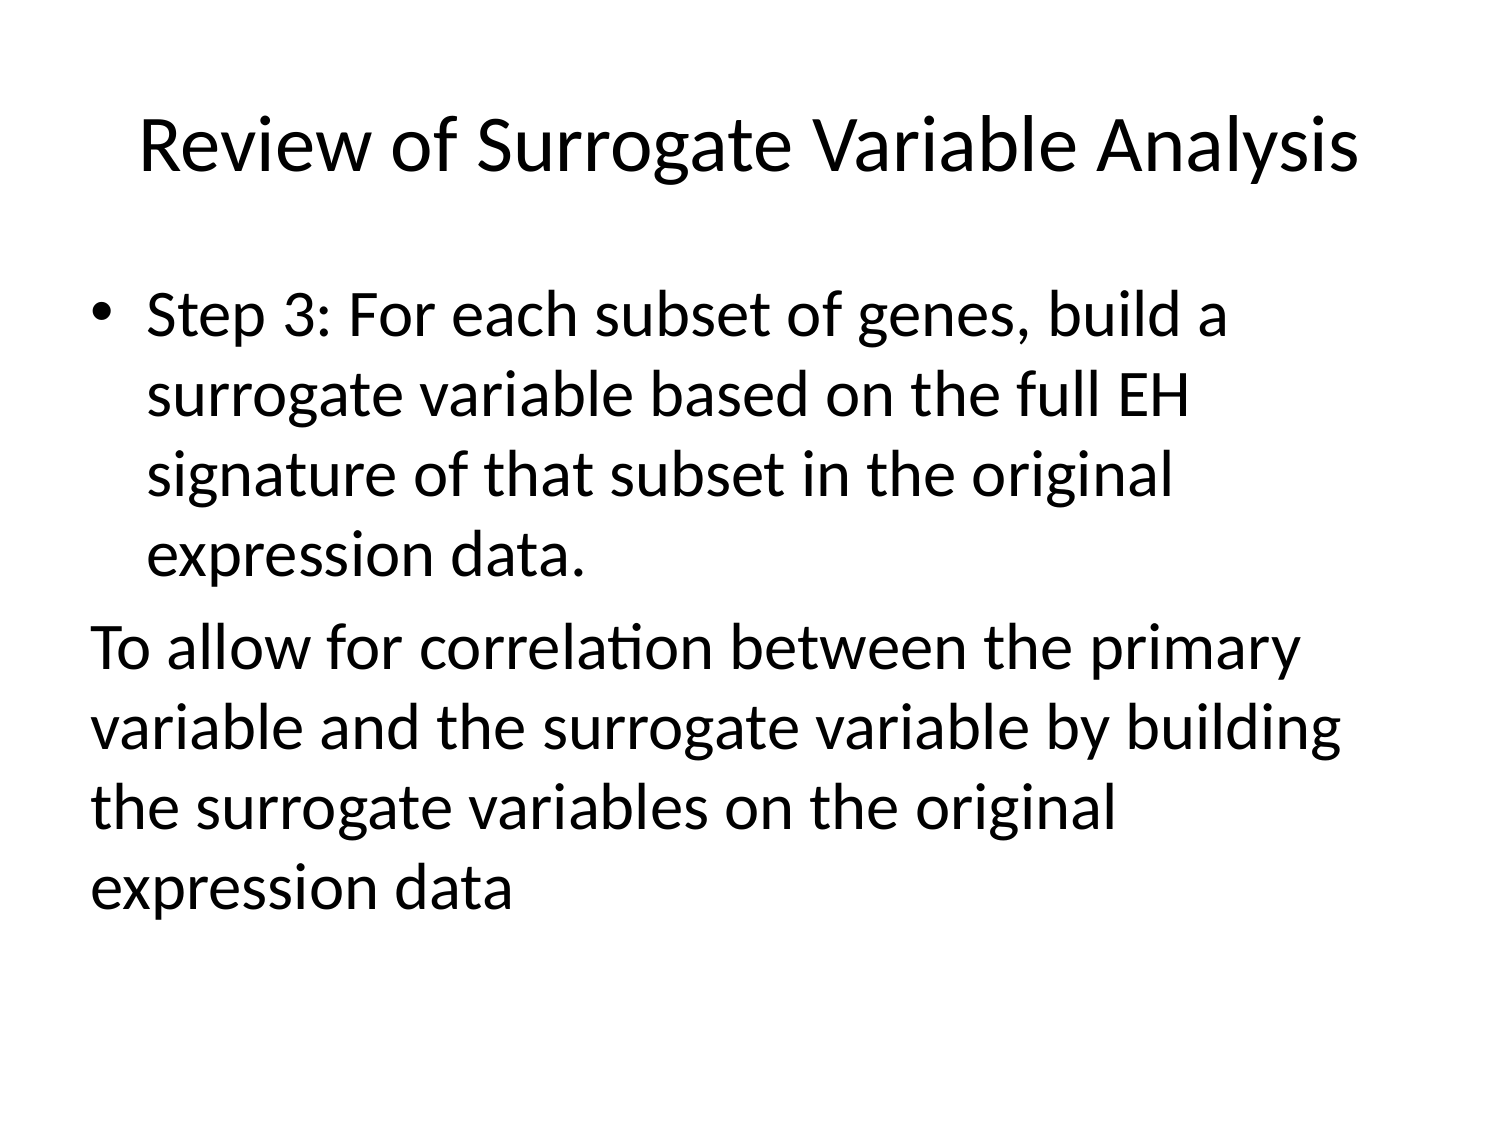

# Review of Surrogate Variable Analysis
Step 3: For each subset of genes, build a surrogate variable based on the full EH signature of that subset in the original expression data.
To allow for correlation between the primary variable and the surrogate variable by building the surrogate variables on the original expression data